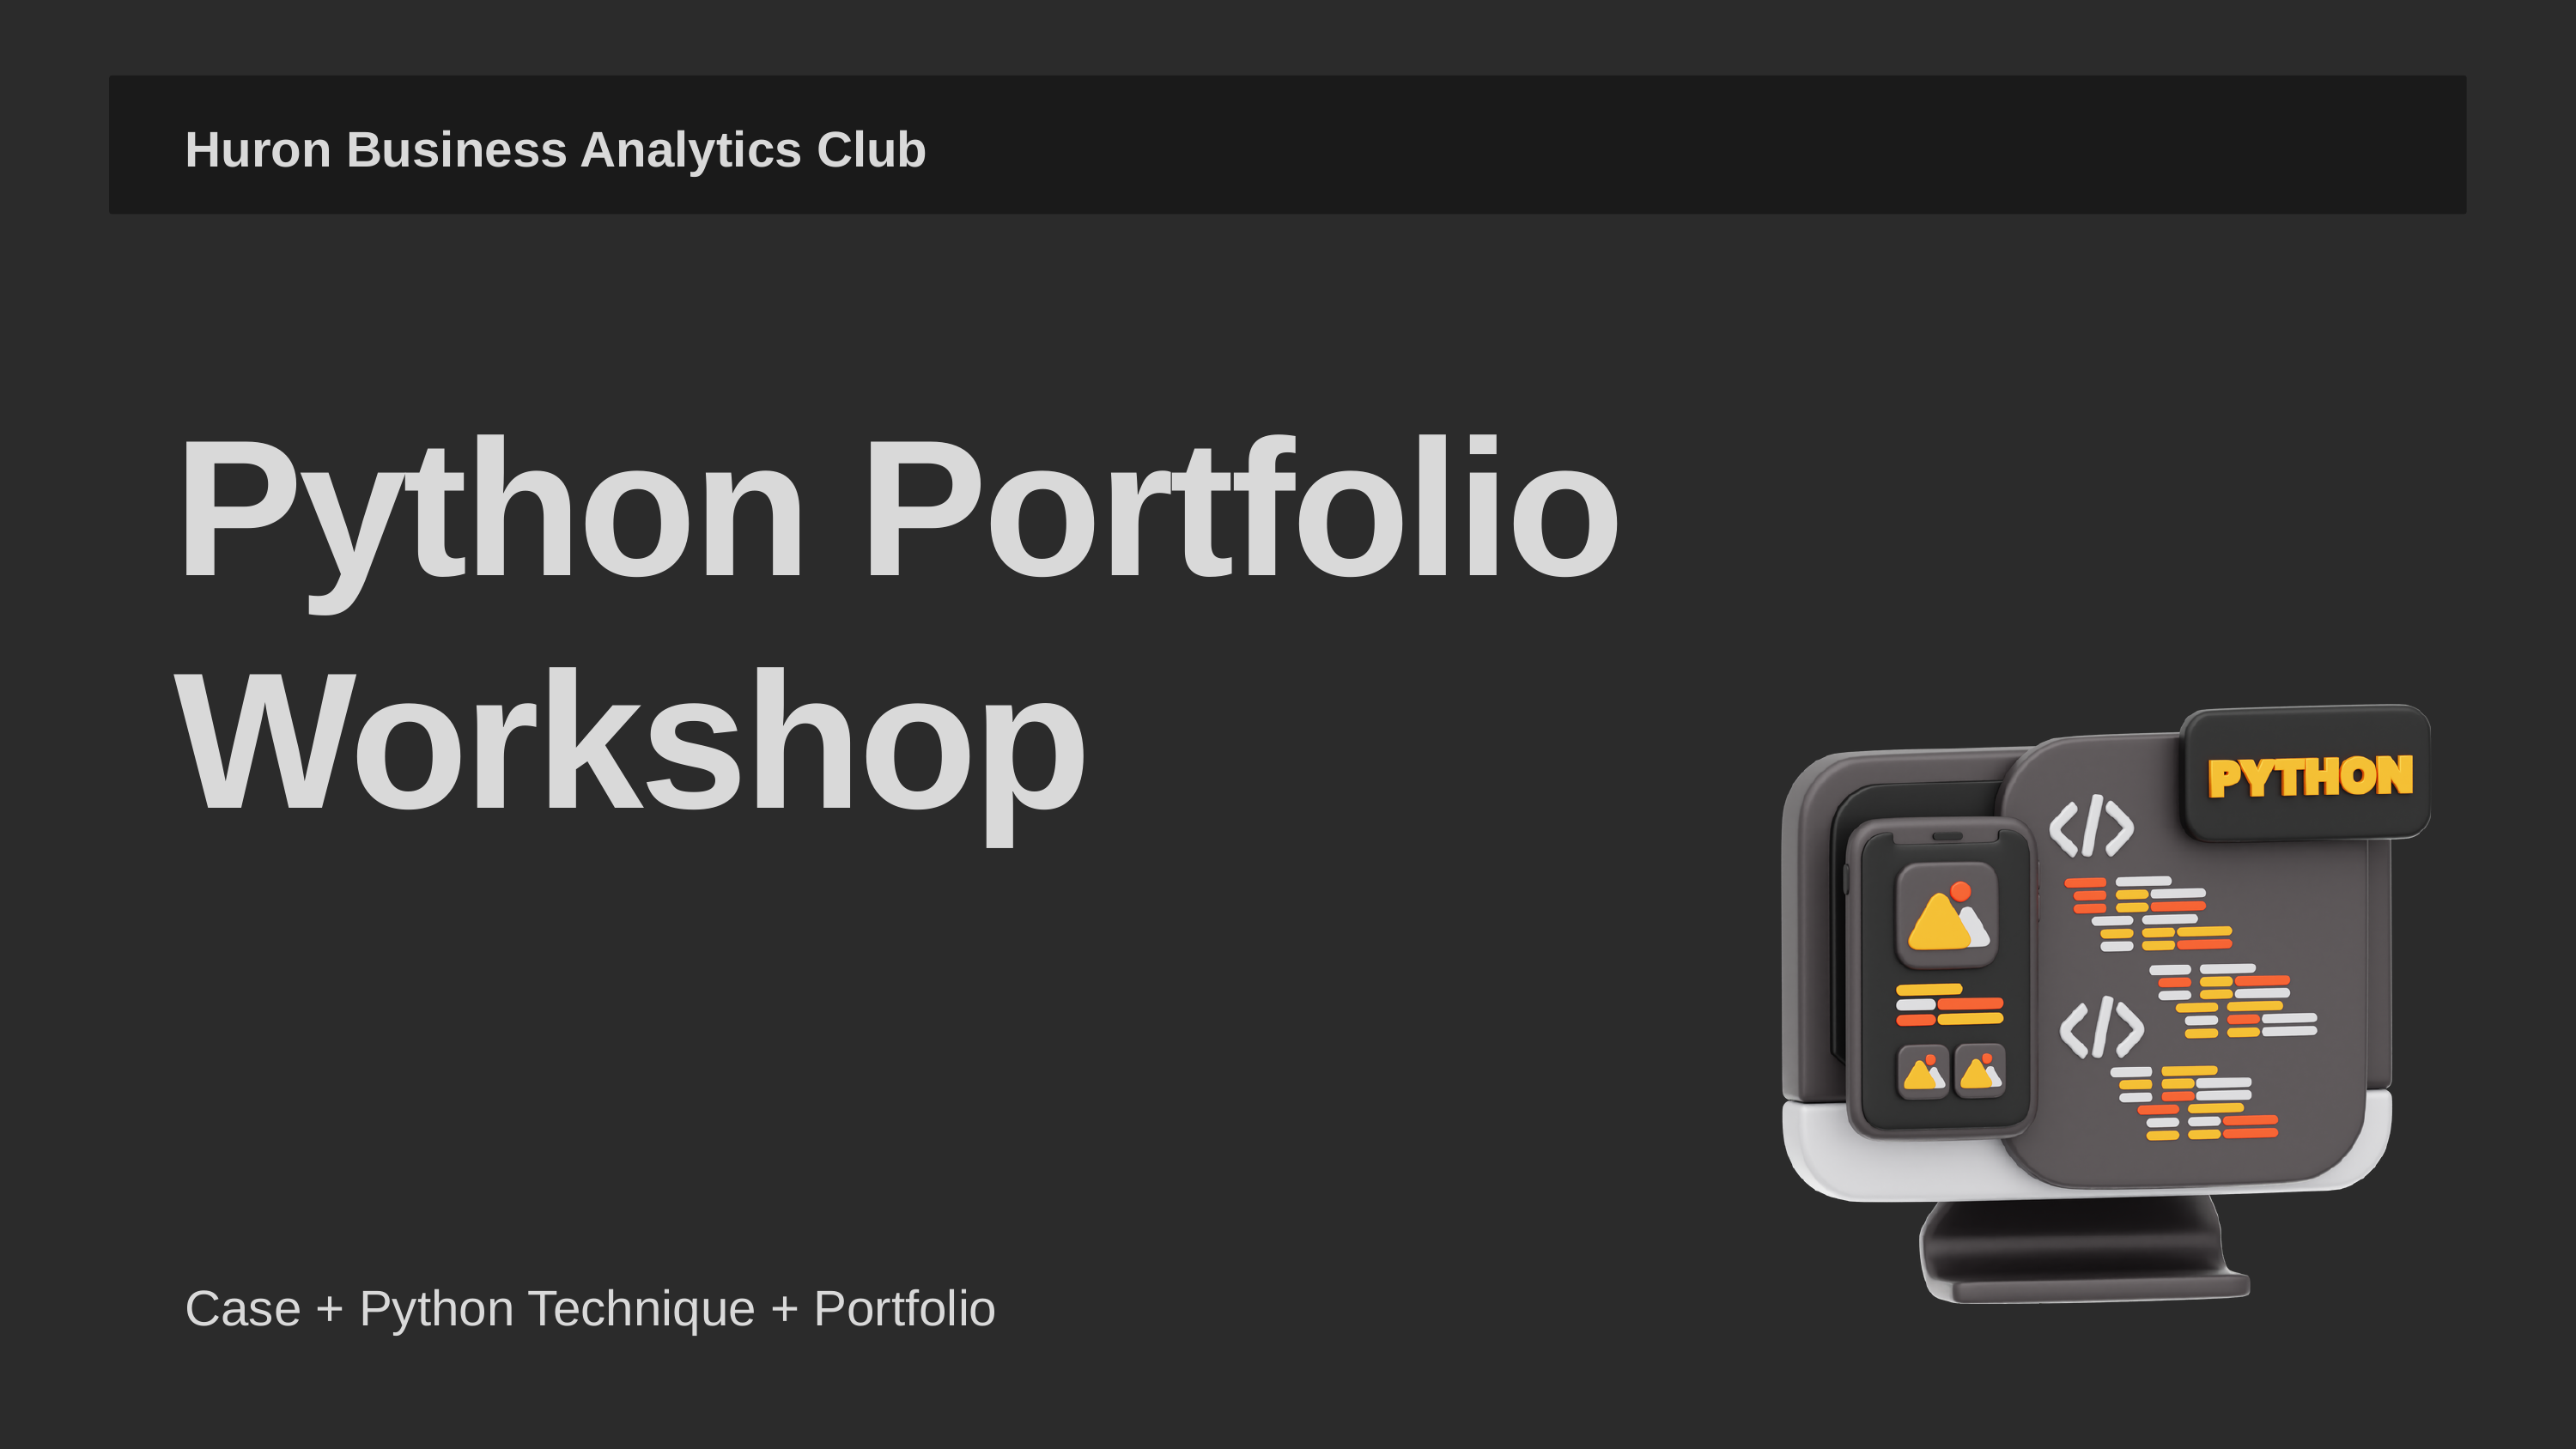

Huron Business Analytics Club
Python Portfolio Workshop

Case + Python Technique + Portfolio